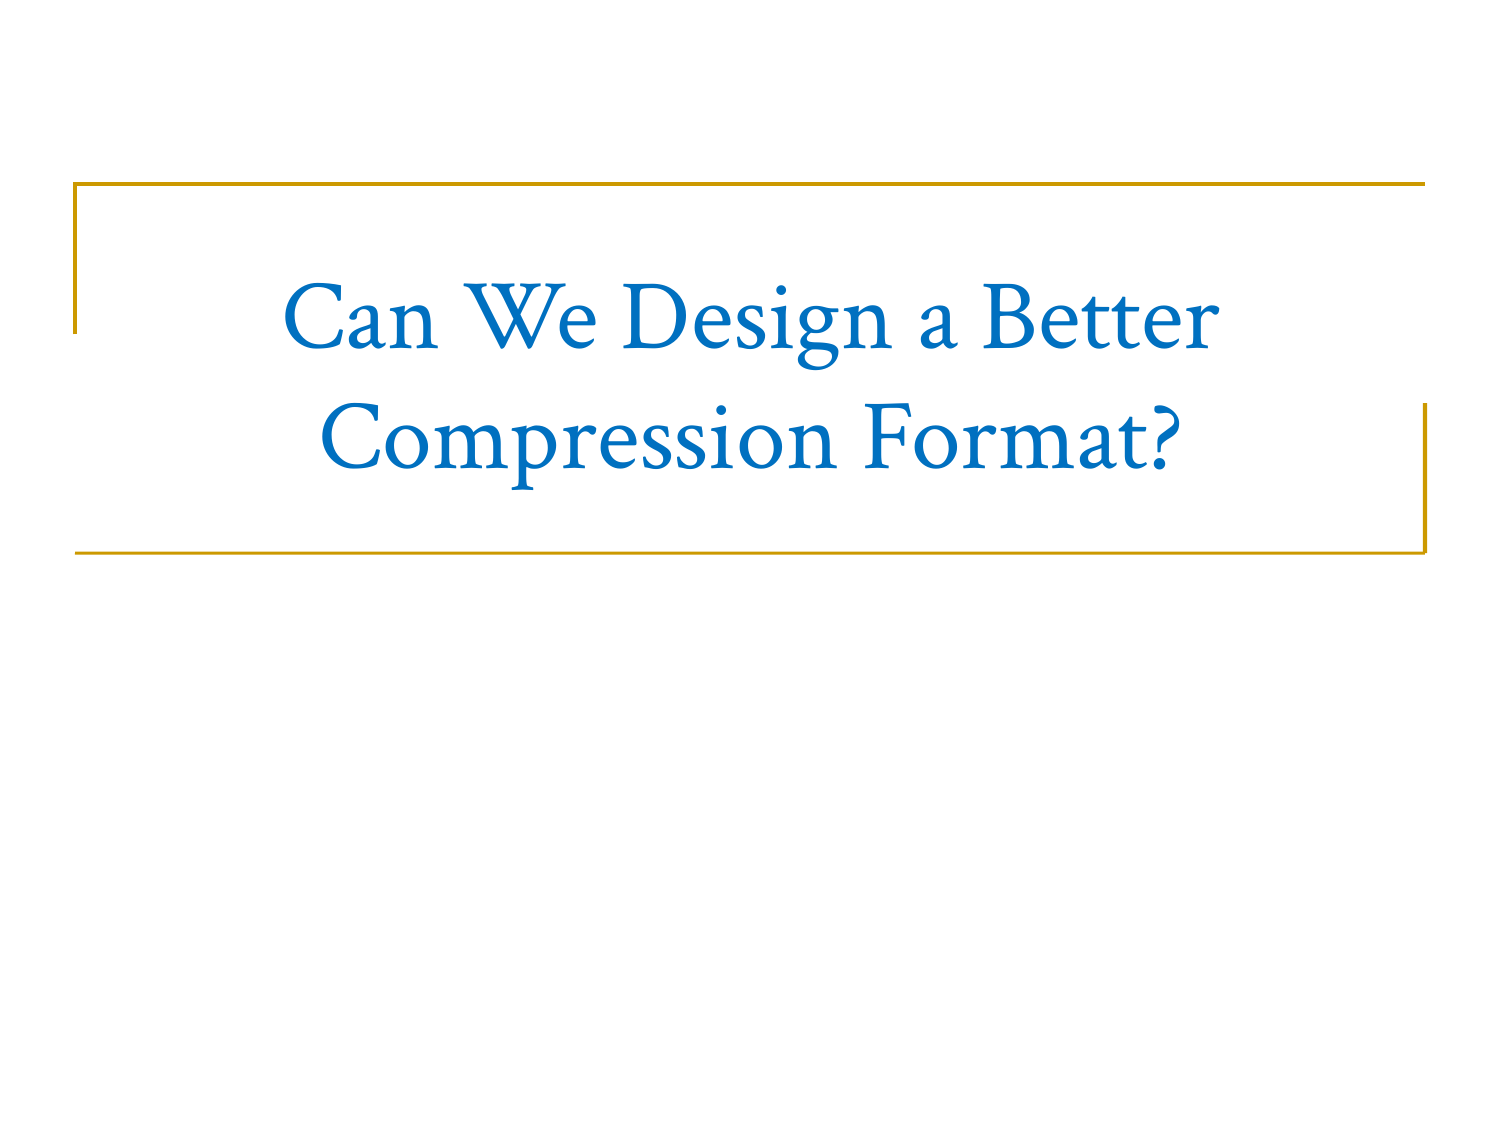

# Can We Design a Better Compression Format?